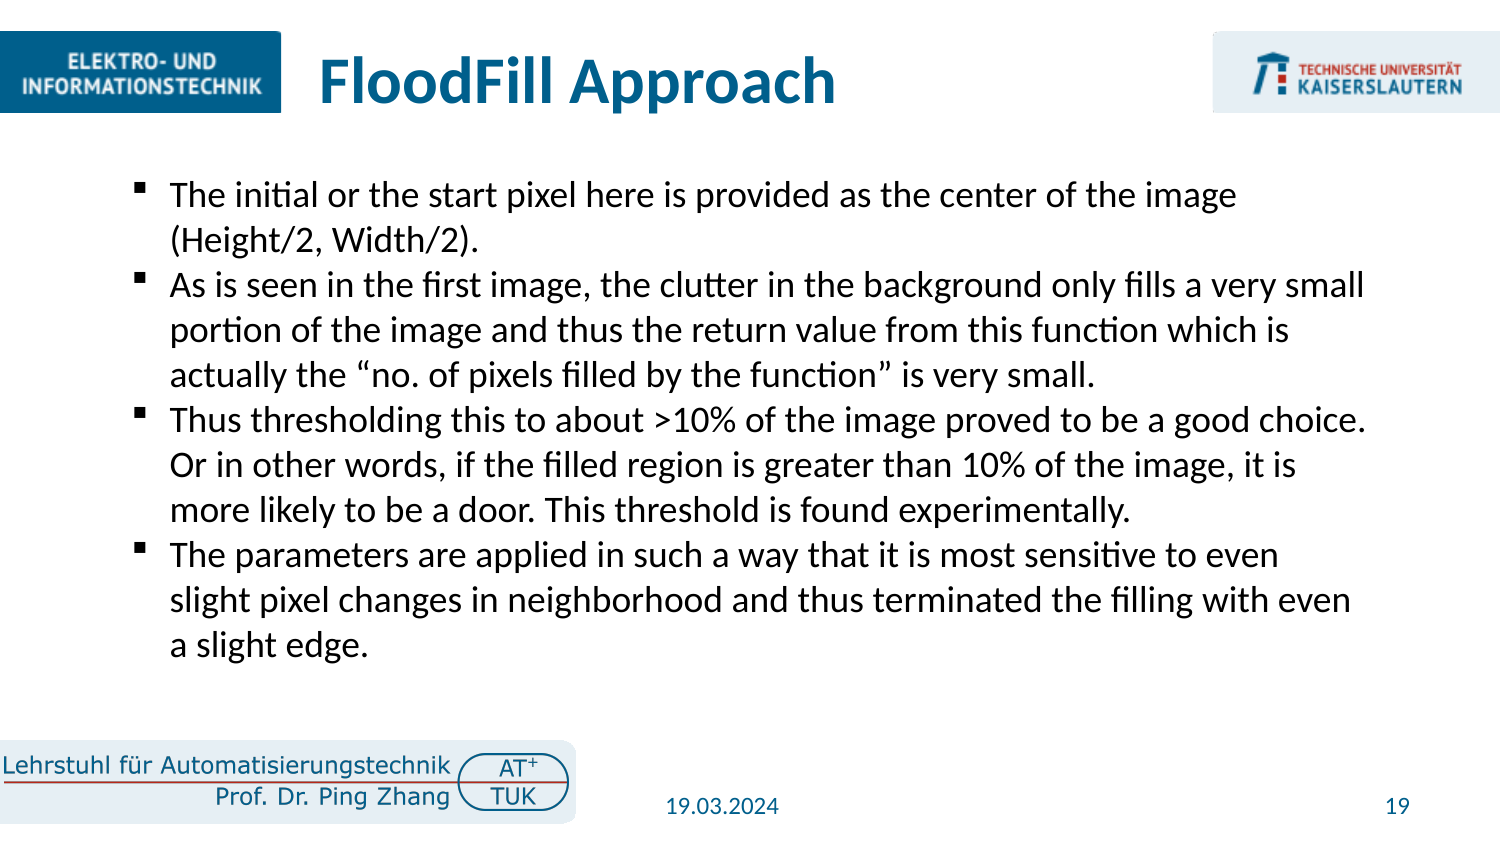

# FloodFill Approach
The initial or the start pixel here is provided as the center of the image (Height/2, Width/2).
As is seen in the first image, the clutter in the background only fills a very small portion of the image and thus the return value from this function which is actually the “no. of pixels filled by the function” is very small.
Thus thresholding this to about >10% of the image proved to be a good choice. Or in other words, if the filled region is greater than 10% of the image, it is more likely to be a door. This threshold is found experimentally.
The parameters are applied in such a way that it is most sensitive to even slight pixel changes in neighborhood and thus terminated the filling with even a slight edge.